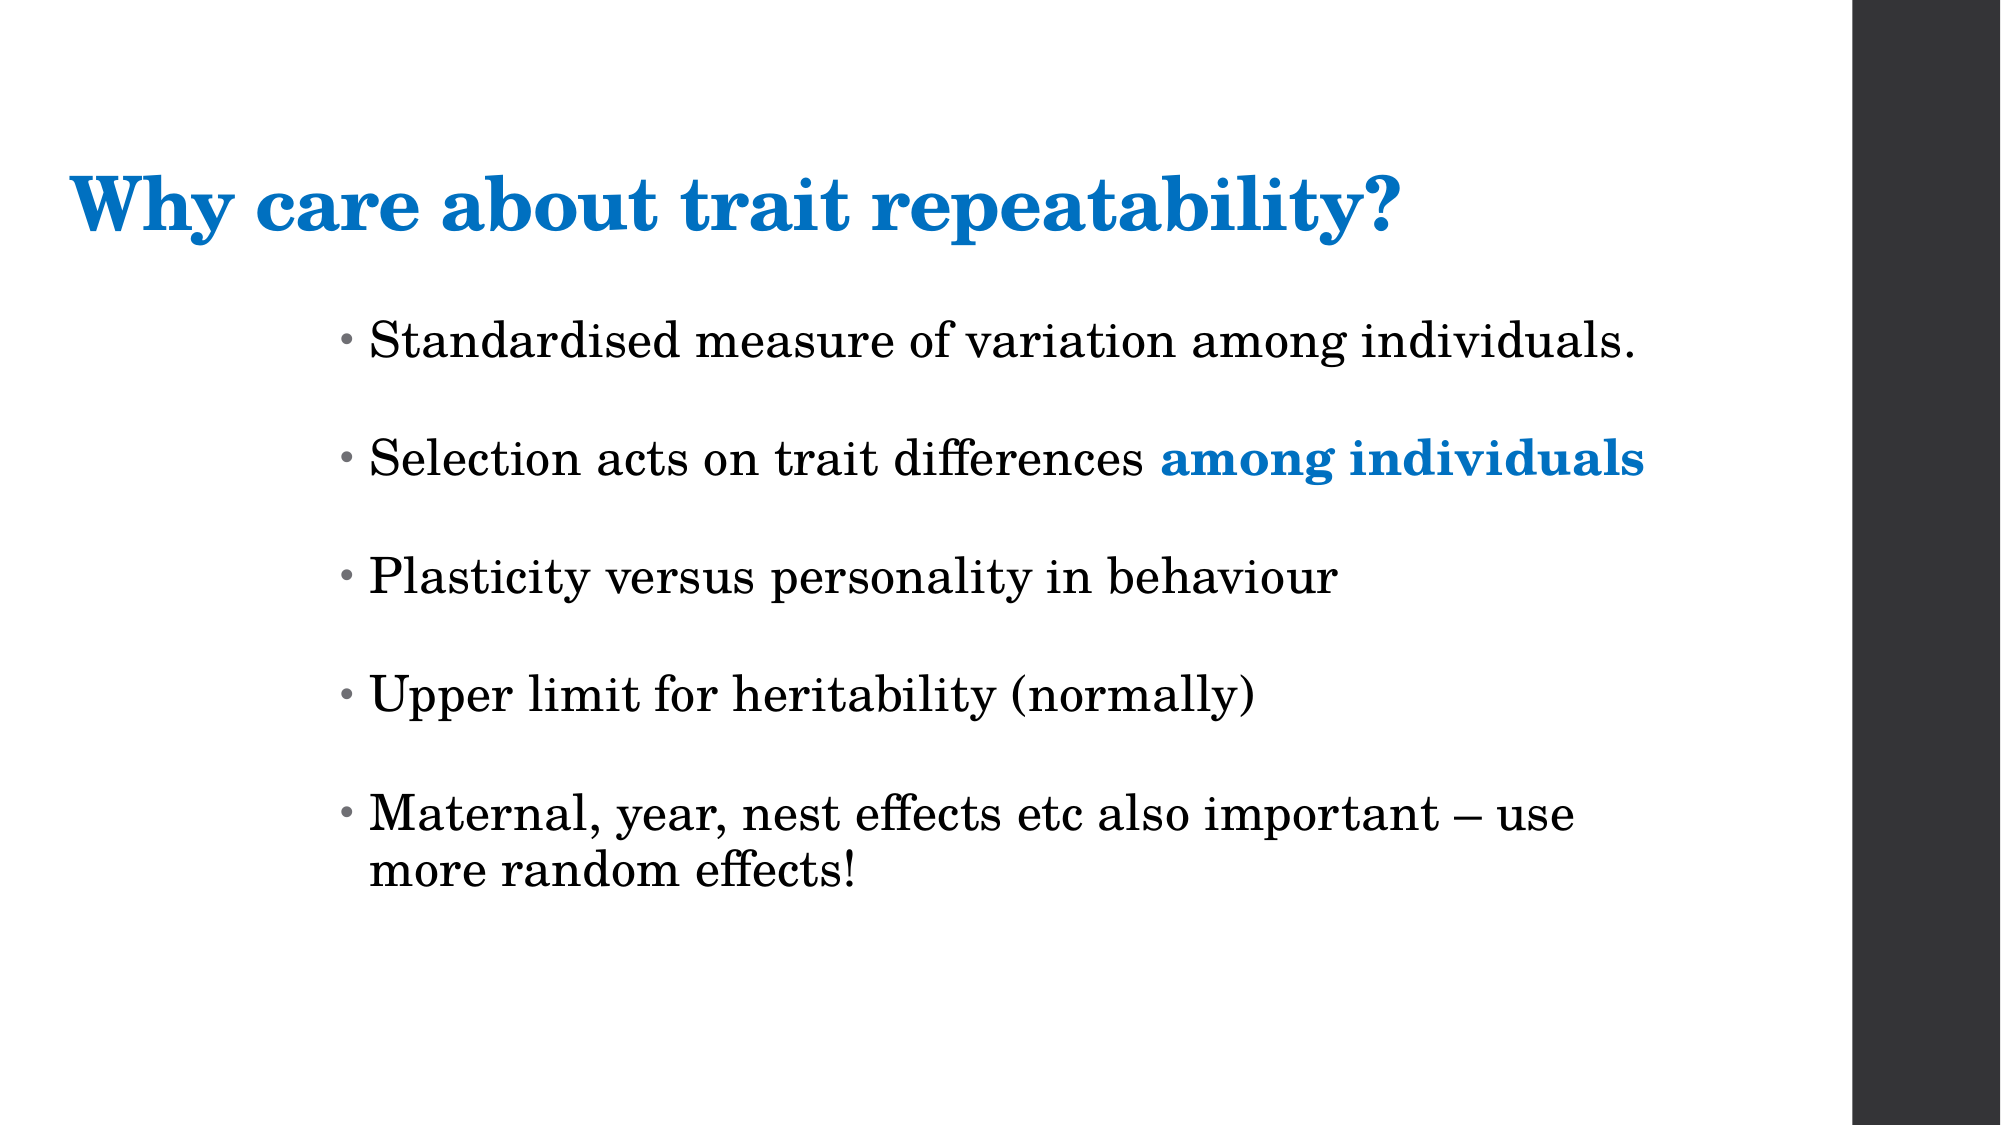

# Why care about trait repeatability?
Standardised measure of variation among individuals.

Selection acts on trait differences among individuals

Plasticity versus personality in behaviour

Upper limit for heritability (normally)

Maternal, year, nest effects etc also important – use more random effects!